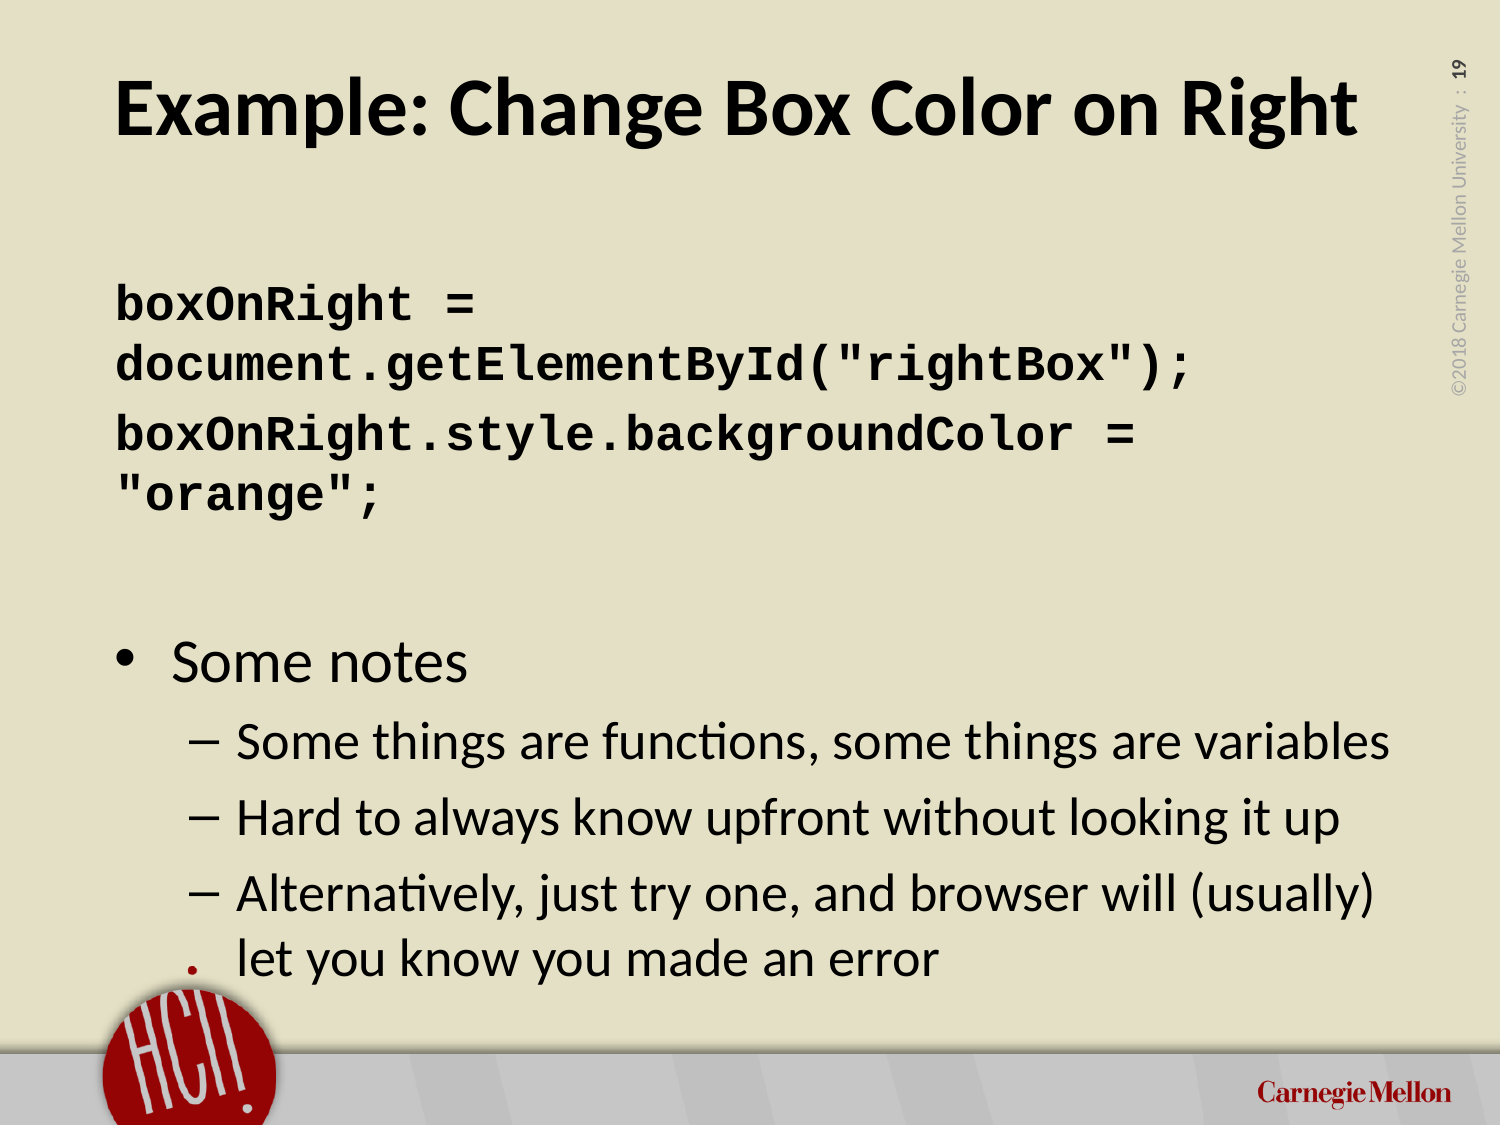

# Example: Change Box Color on Right
boxOnRight = document.getElementById("rightBox");
boxOnRight.style.backgroundColor = "orange";

Some notes
Some things are functions, some things are variables
Hard to always know upfront without looking it up
Alternatively, just try one, and browser will (usually) let you know you made an error